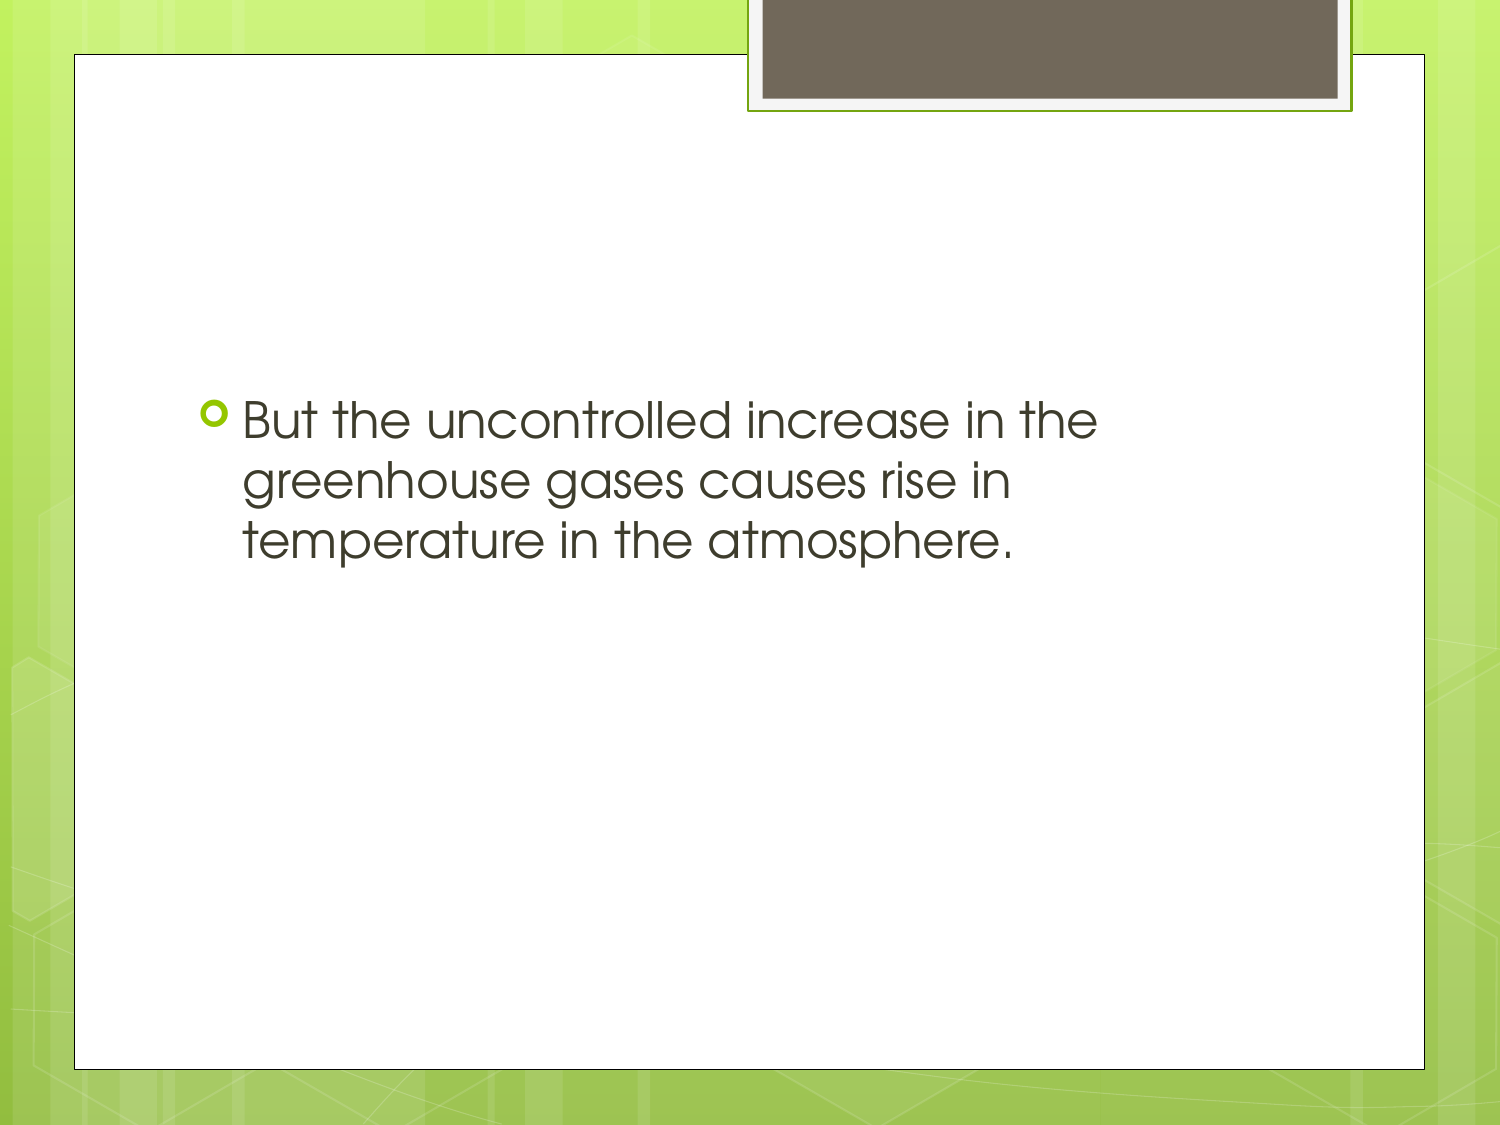

#
But the uncontrolled increase in the greenhouse gases causes rise in temperature in the atmosphere.